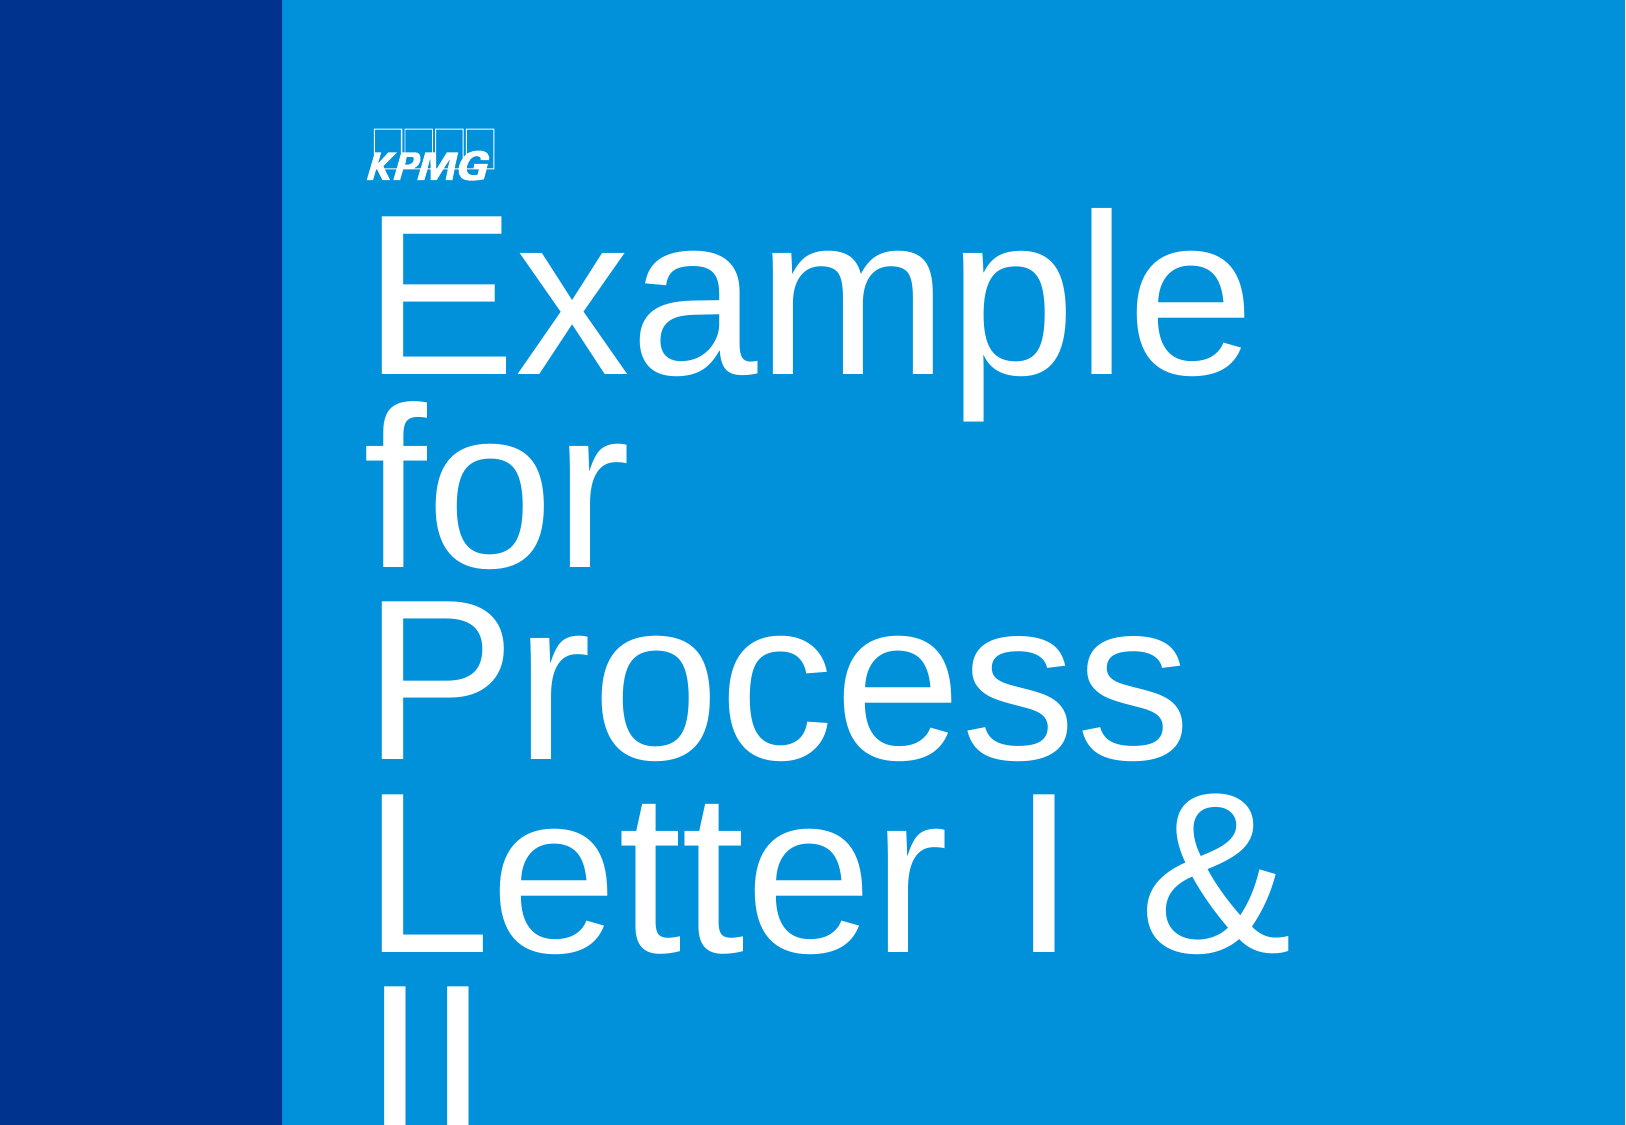

# Example for Process Letter I & II